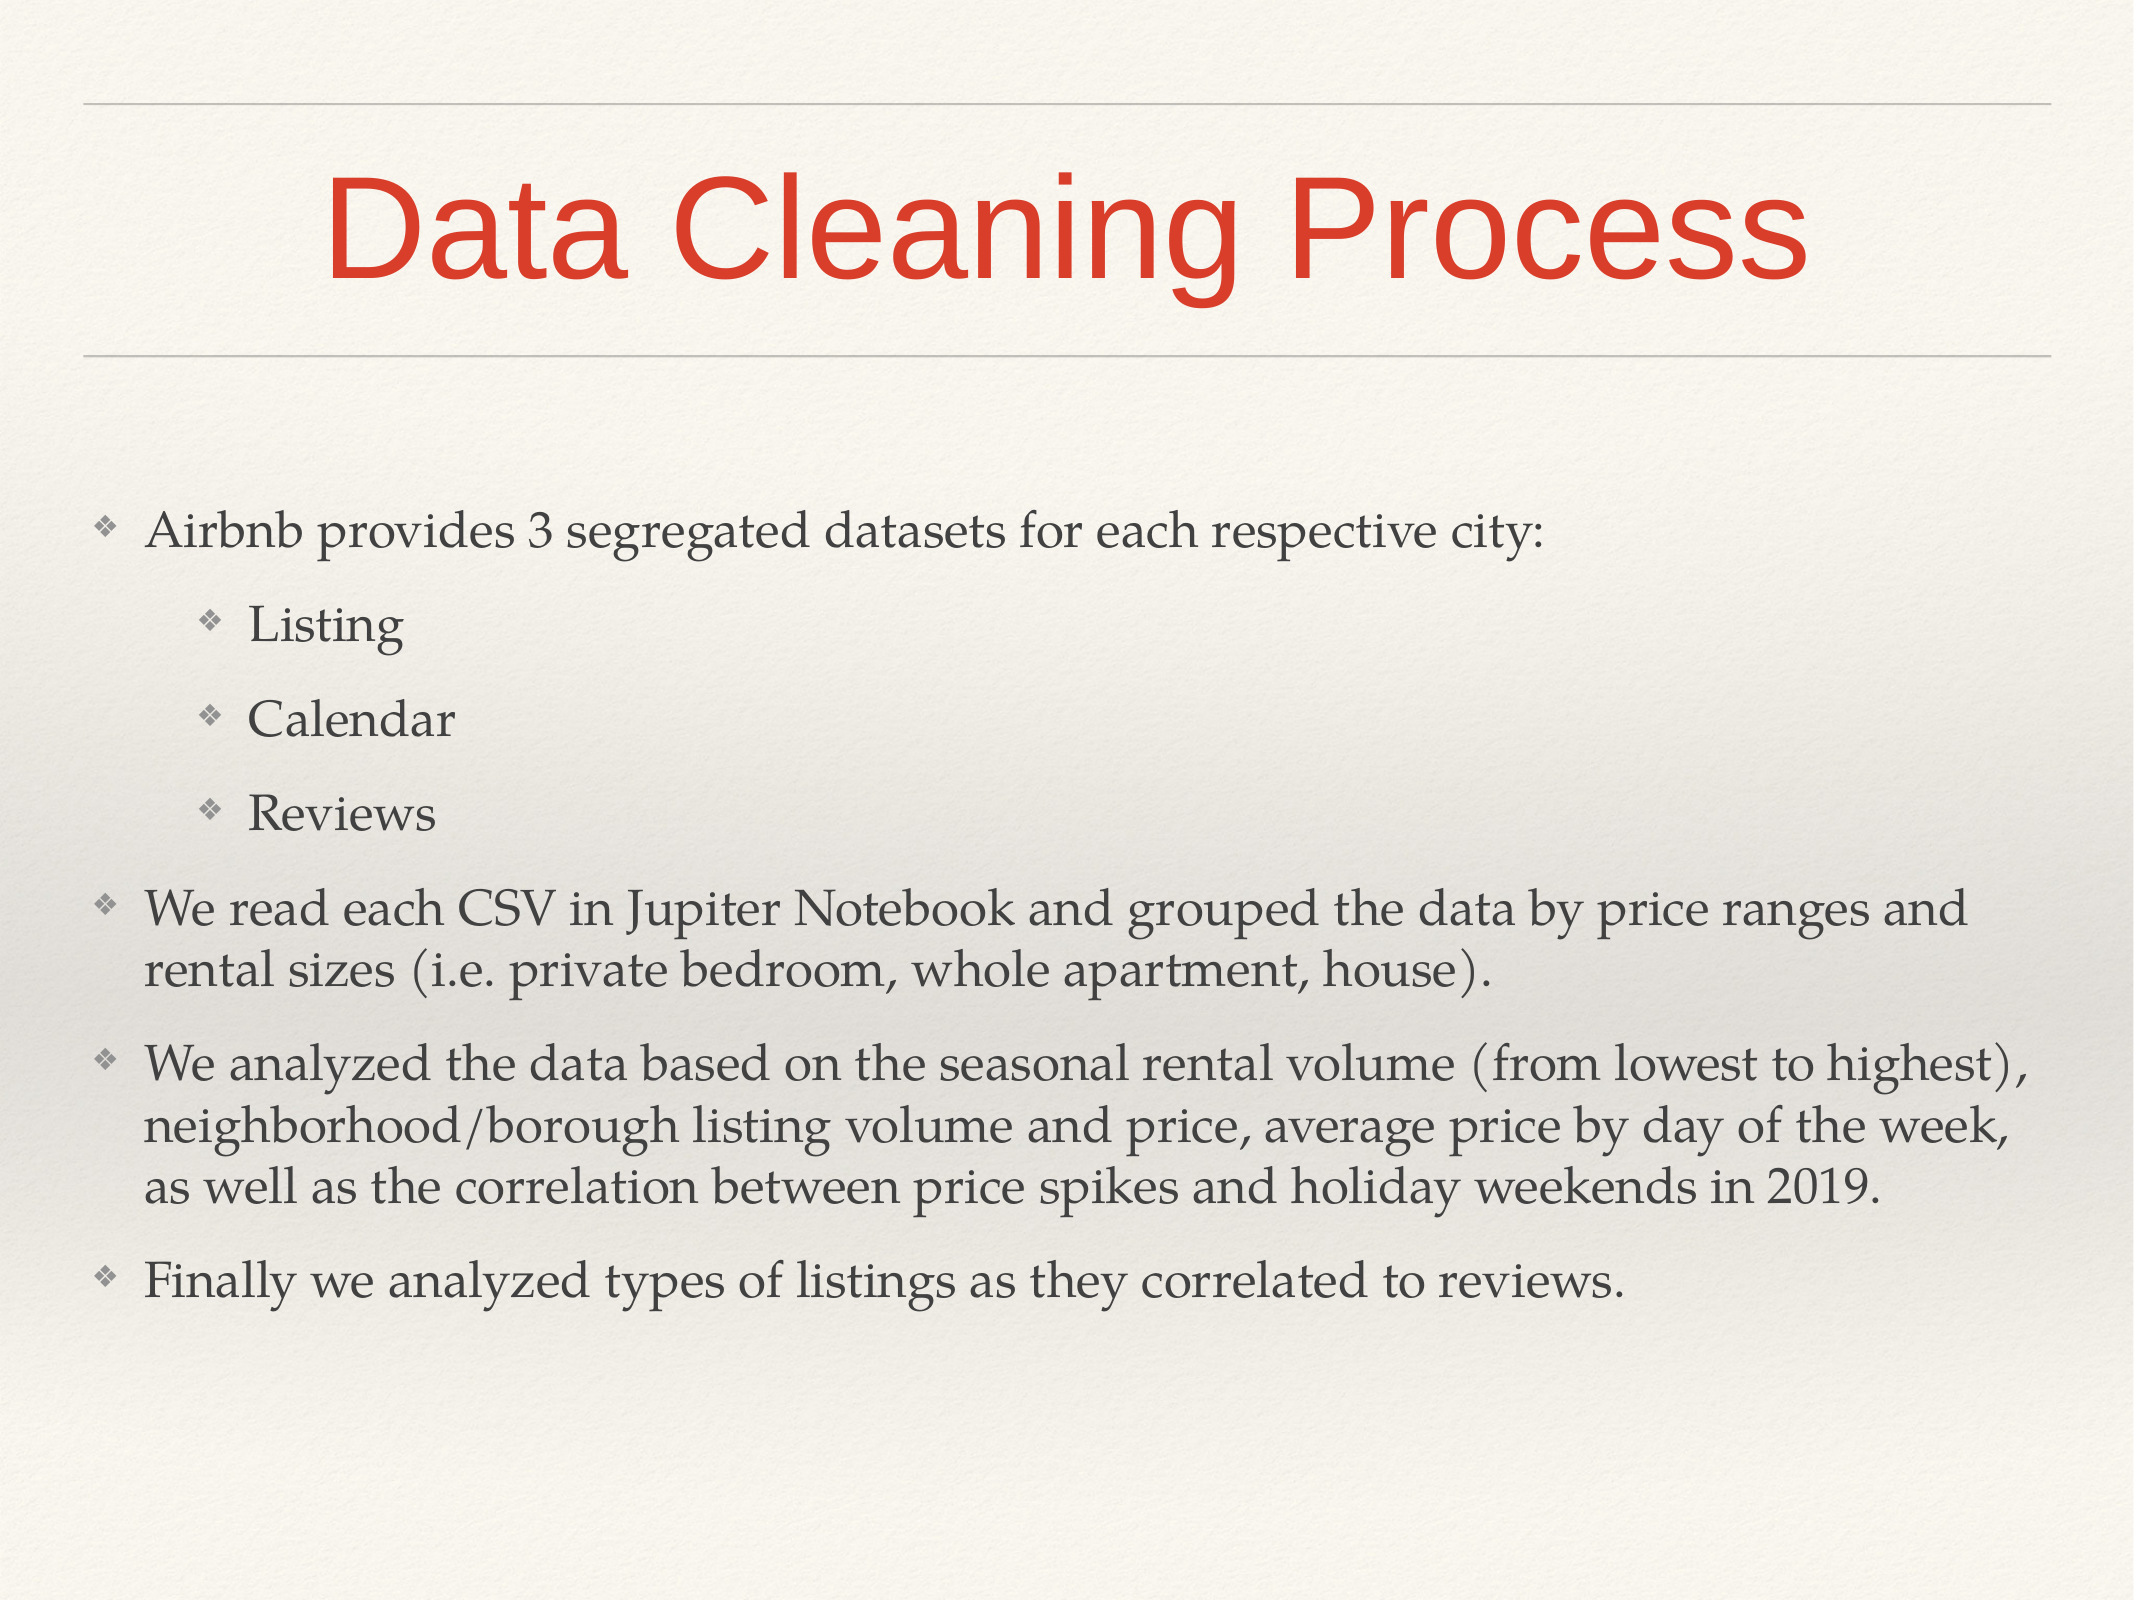

# Data Cleaning Process
Airbnb provides 3 segregated datasets for each respective city:
Listing
Calendar
Reviews
We read each CSV in Jupiter Notebook and grouped the data by price ranges and rental sizes (i.e. private bedroom, whole apartment, house).
We analyzed the data based on the seasonal rental volume (from lowest to highest), neighborhood/borough listing volume and price, average price by day of the week, as well as the correlation between price spikes and holiday weekends in 2019.
Finally we analyzed types of listings as they correlated to reviews.